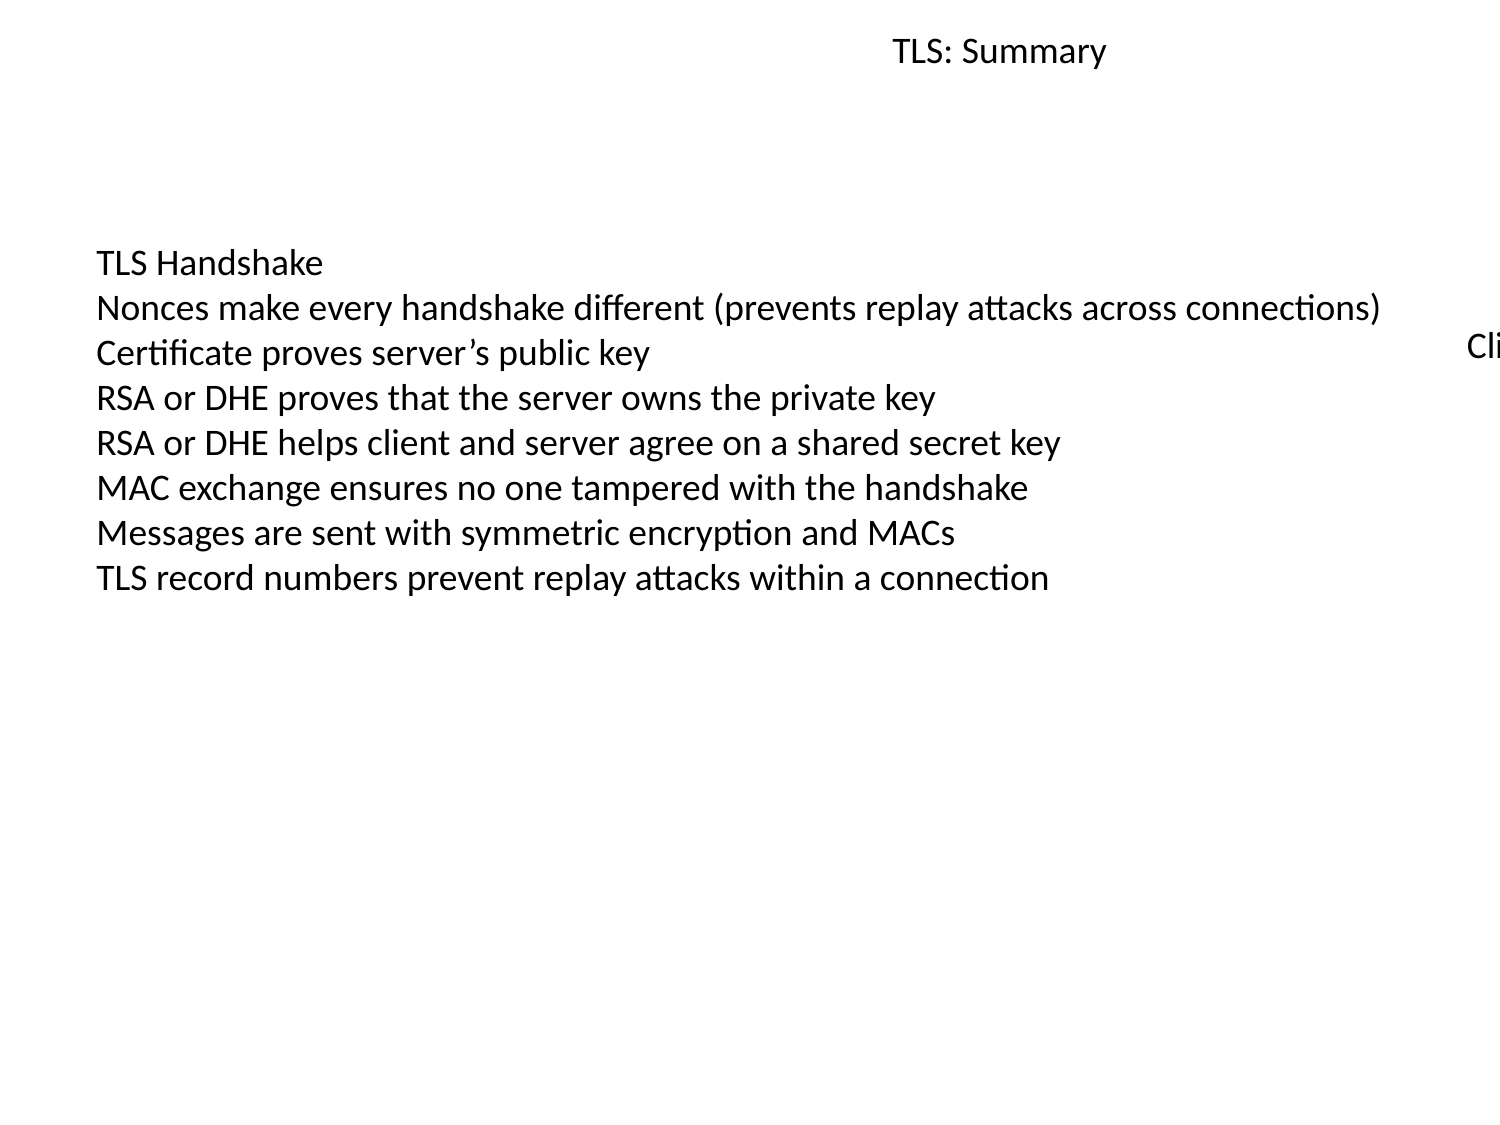

TLS: Summary
TLS Handshake
Nonces make every handshake different (prevents replay attacks across connections)
Certificate proves server’s public key
RSA or DHE proves that the server owns the private key
RSA or DHE helps client and server agree on a shared secret key
MAC exchange ensures no one tampered with the handshake
Messages are sent with symmetric encryption and MACs
TLS record numbers prevent replay attacks within a connection
Client
Server
ClientHello
ServerHello
Certificate
{ga mod p}SK-1server
Or RSA exchange
gb mod p
{M, MAC(IC, M)}CC
{M, MAC(IS, M)}CS